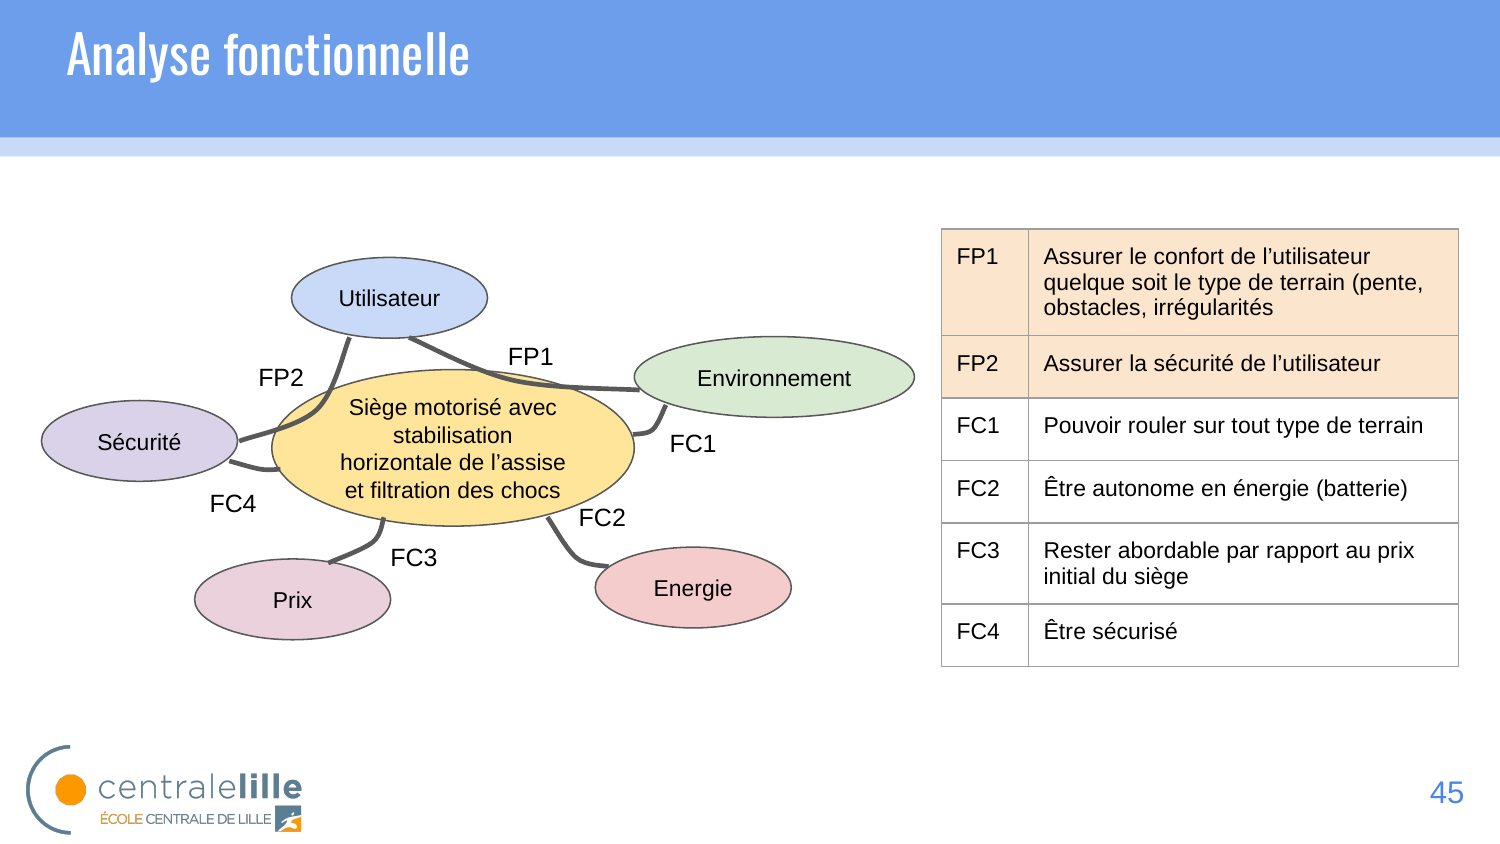

# Analyse fonctionnelle
| FP1 | Assurer le confort de l’utilisateur quelque soit le type de terrain (pente, obstacles, irrégularités |
| --- | --- |
| FP2 | Assurer la sécurité de l’utilisateur |
| FC1 | Pouvoir rouler sur tout type de terrain |
| FC2 | Être autonome en énergie (batterie) |
| FC3 | Rester abordable par rapport au prix initial du siège |
| FC4 | Être sécurisé |
Utilisateur
FP1
Environnement

FP2
Siège motorisé avec stabilisation horizontale de l’assise et filtration des chocs
Sécurité

FC1

FC4
FC2

FC3
Energie
Prix
45